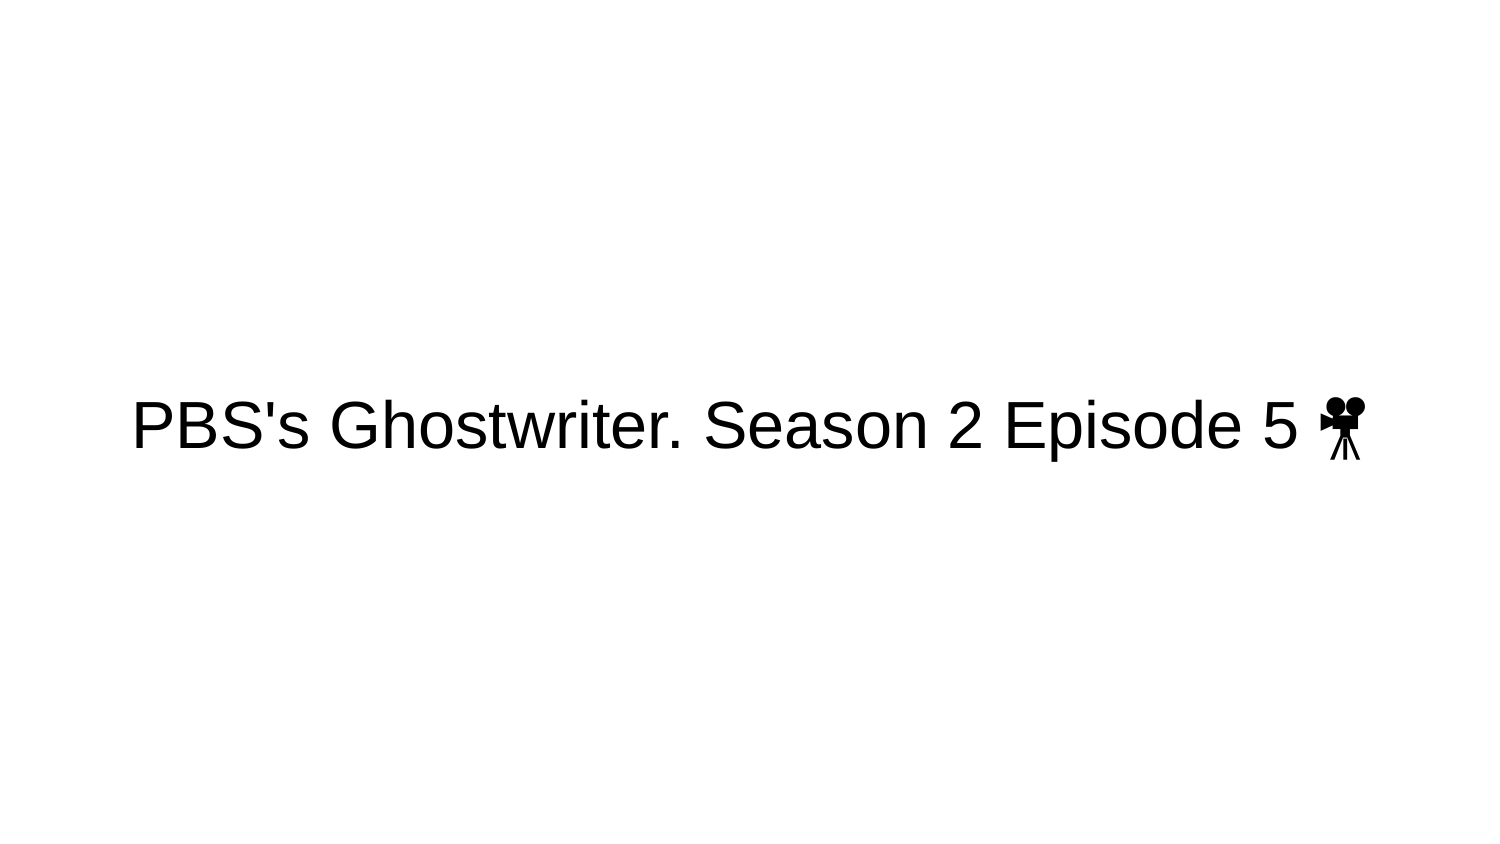

# PBS's Ghostwriter. Season 2 Episode 5 🎥